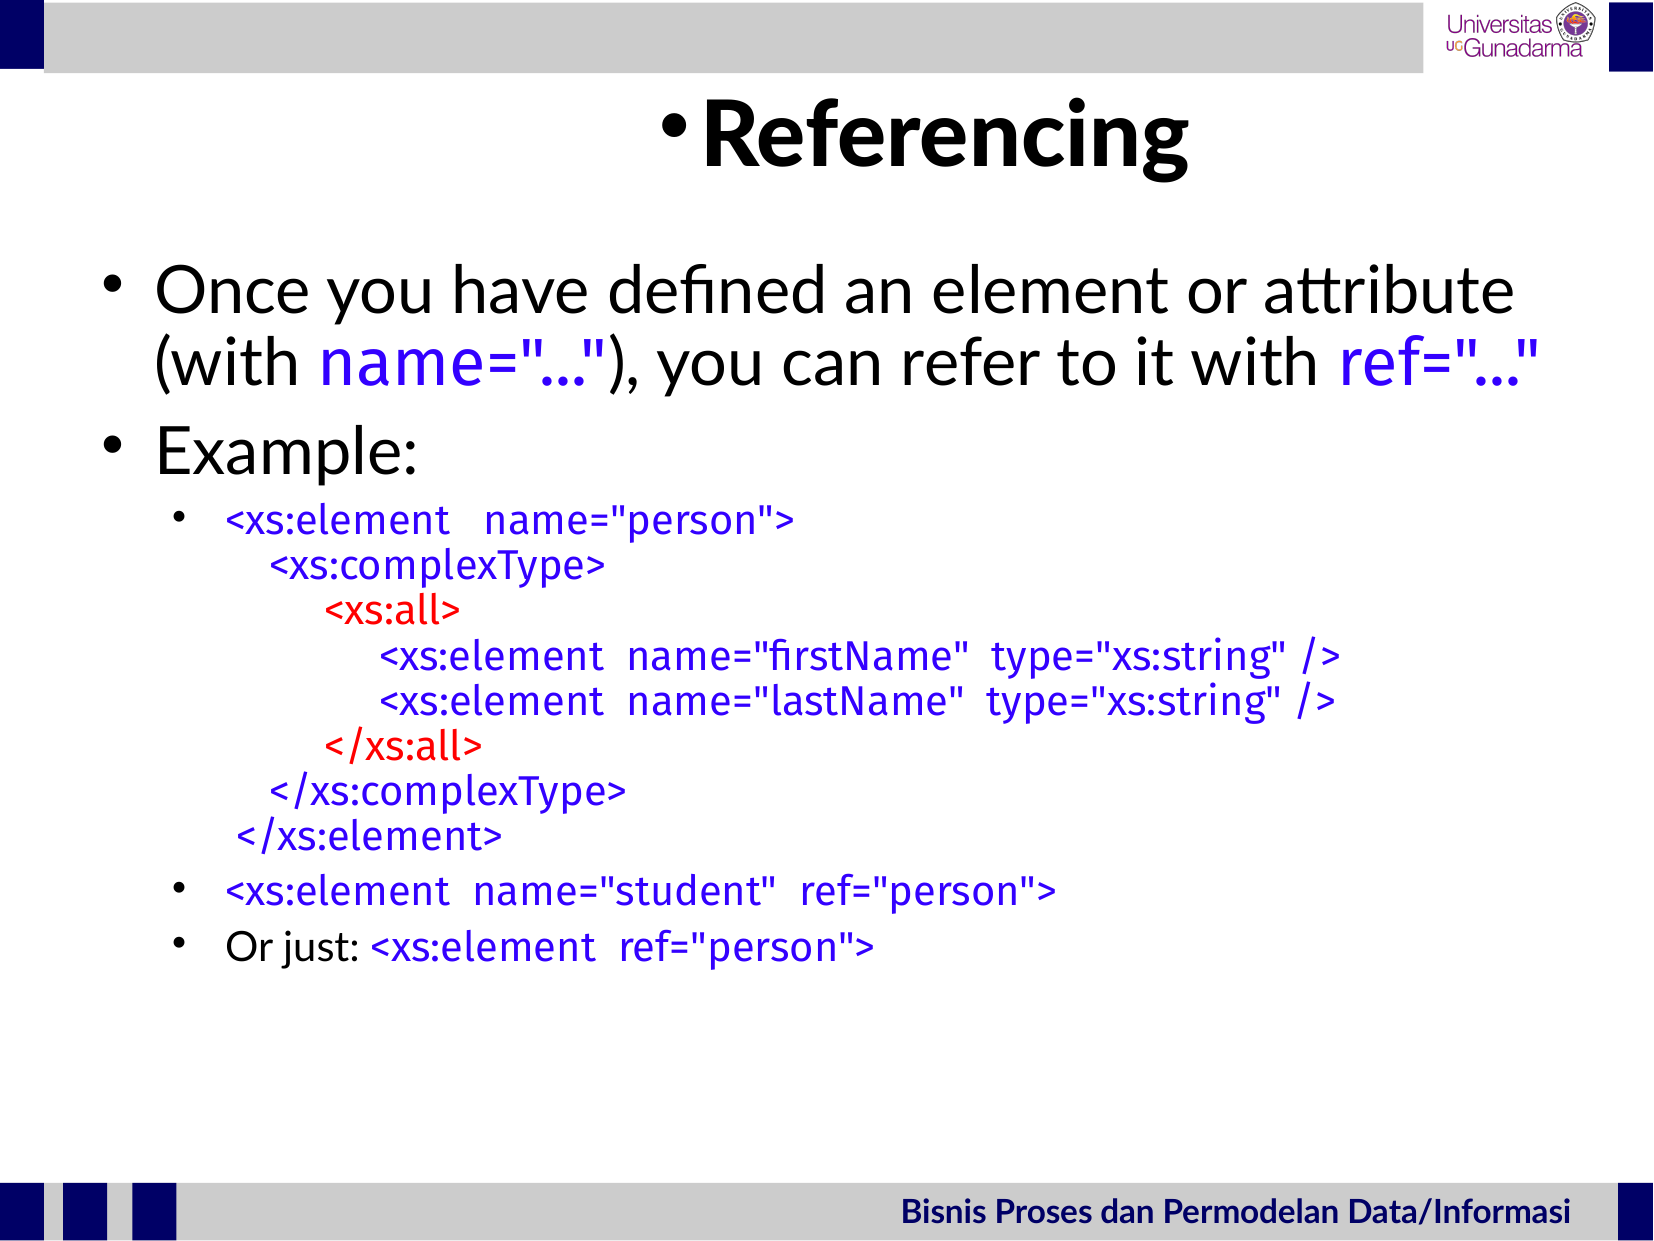

Referencing
Once you have defined an element or attribute (with name="..."), you can refer to it with ref="..."
Example:
<xs:element   name="person">
    <xs:complexType>
         <xs:all>
              <xs:element  name="firstName"  type="xs:string" />
              <xs:element  name="lastName"  type="xs:string" />
         </xs:all>
    </xs:complexType>
 </xs:element>
<xs:element  name="student"  ref="person">
Or just: <xs:element  ref="person">